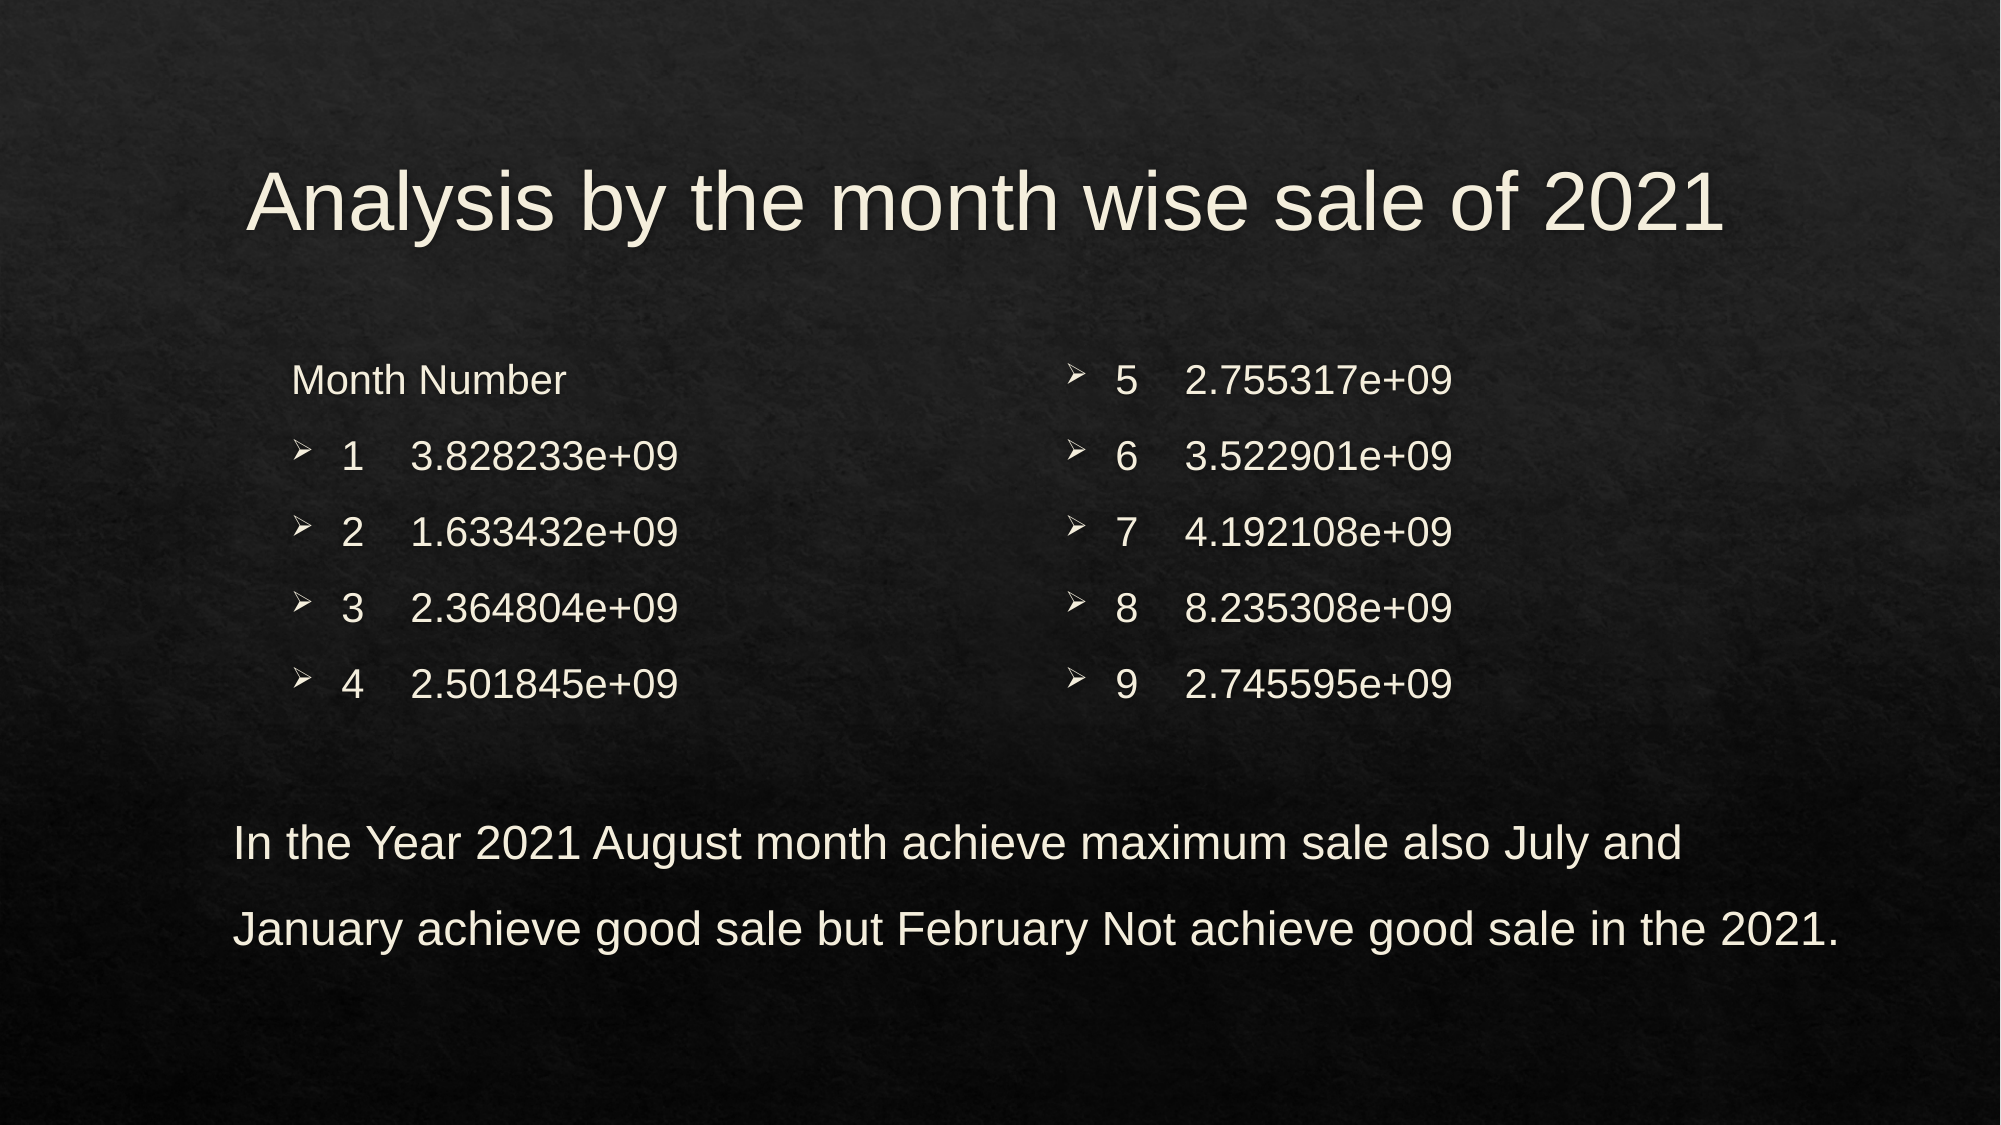

# Analysis by the month wise sale of 2021
Month Number
1    3.828233e+09
2    1.633432e+09
3    2.364804e+09
4    2.501845e+09
5    2.755317e+09
6    3.522901e+09
7    4.192108e+09
8    8.235308e+09
9    2.745595e+09
In the Year 2021 August month achieve maximum sale also July and January achieve good sale but February Not achieve good sale in the 2021.